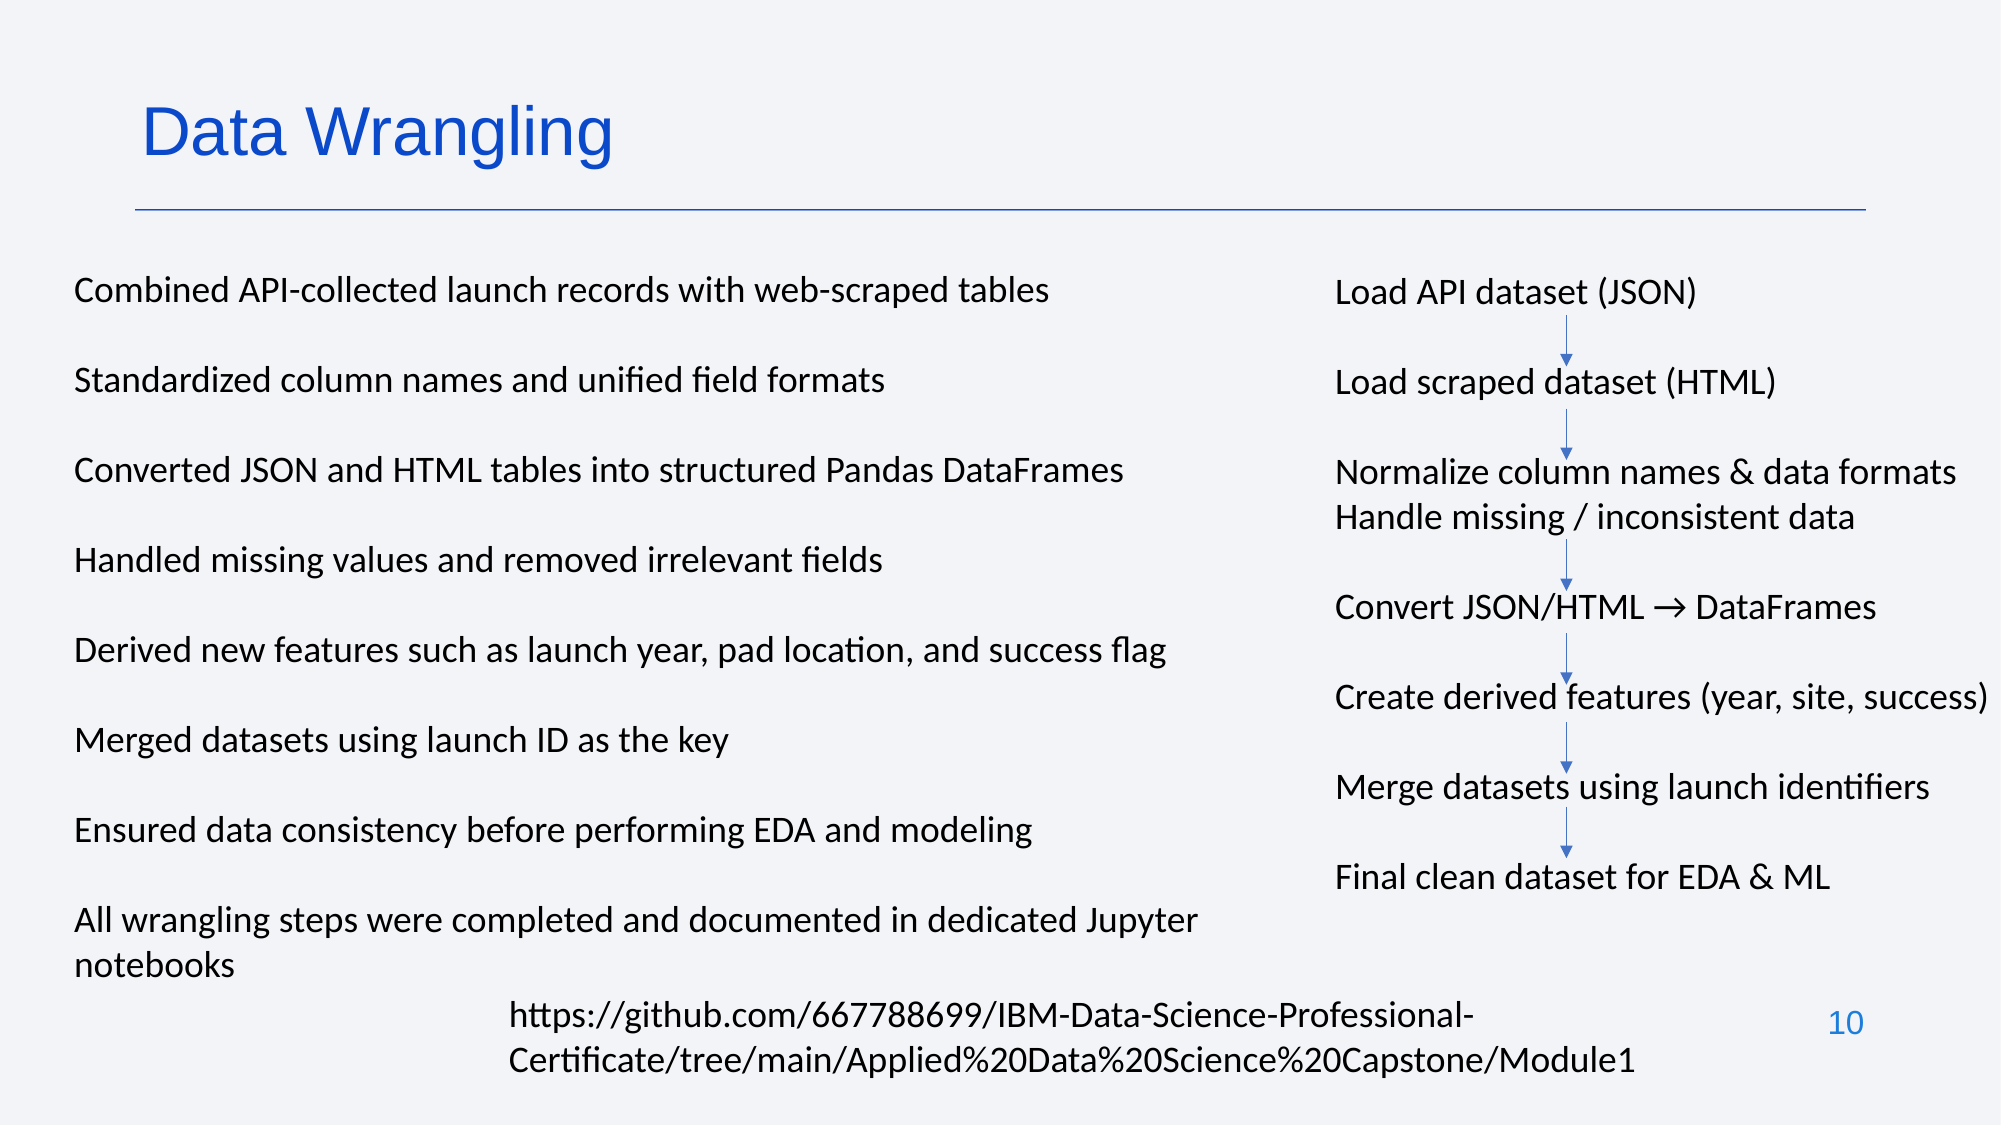

Data Wrangling
Combined API-collected launch records with web-scraped tables

Standardized column names and unified field formats

Converted JSON and HTML tables into structured Pandas DataFrames

Handled missing values and removed irrelevant fields

Derived new features such as launch year, pad location, and success flag

Merged datasets using launch ID as the key

Ensured data consistency before performing EDA and modeling

All wrangling steps were completed and documented in dedicated Jupyter notebooks
Load API dataset (JSON)

Load scraped dataset (HTML)

Normalize column names & data formats
Handle missing / inconsistent data

Convert JSON/HTML → DataFrames

Create derived features (year, site, success)

Merge datasets using launch identifiers

Final clean dataset for EDA & ML
https://github.com/667788699/IBM-Data-Science-Professional-Certificate/tree/main/Applied%20Data%20Science%20Capstone/Module1
10